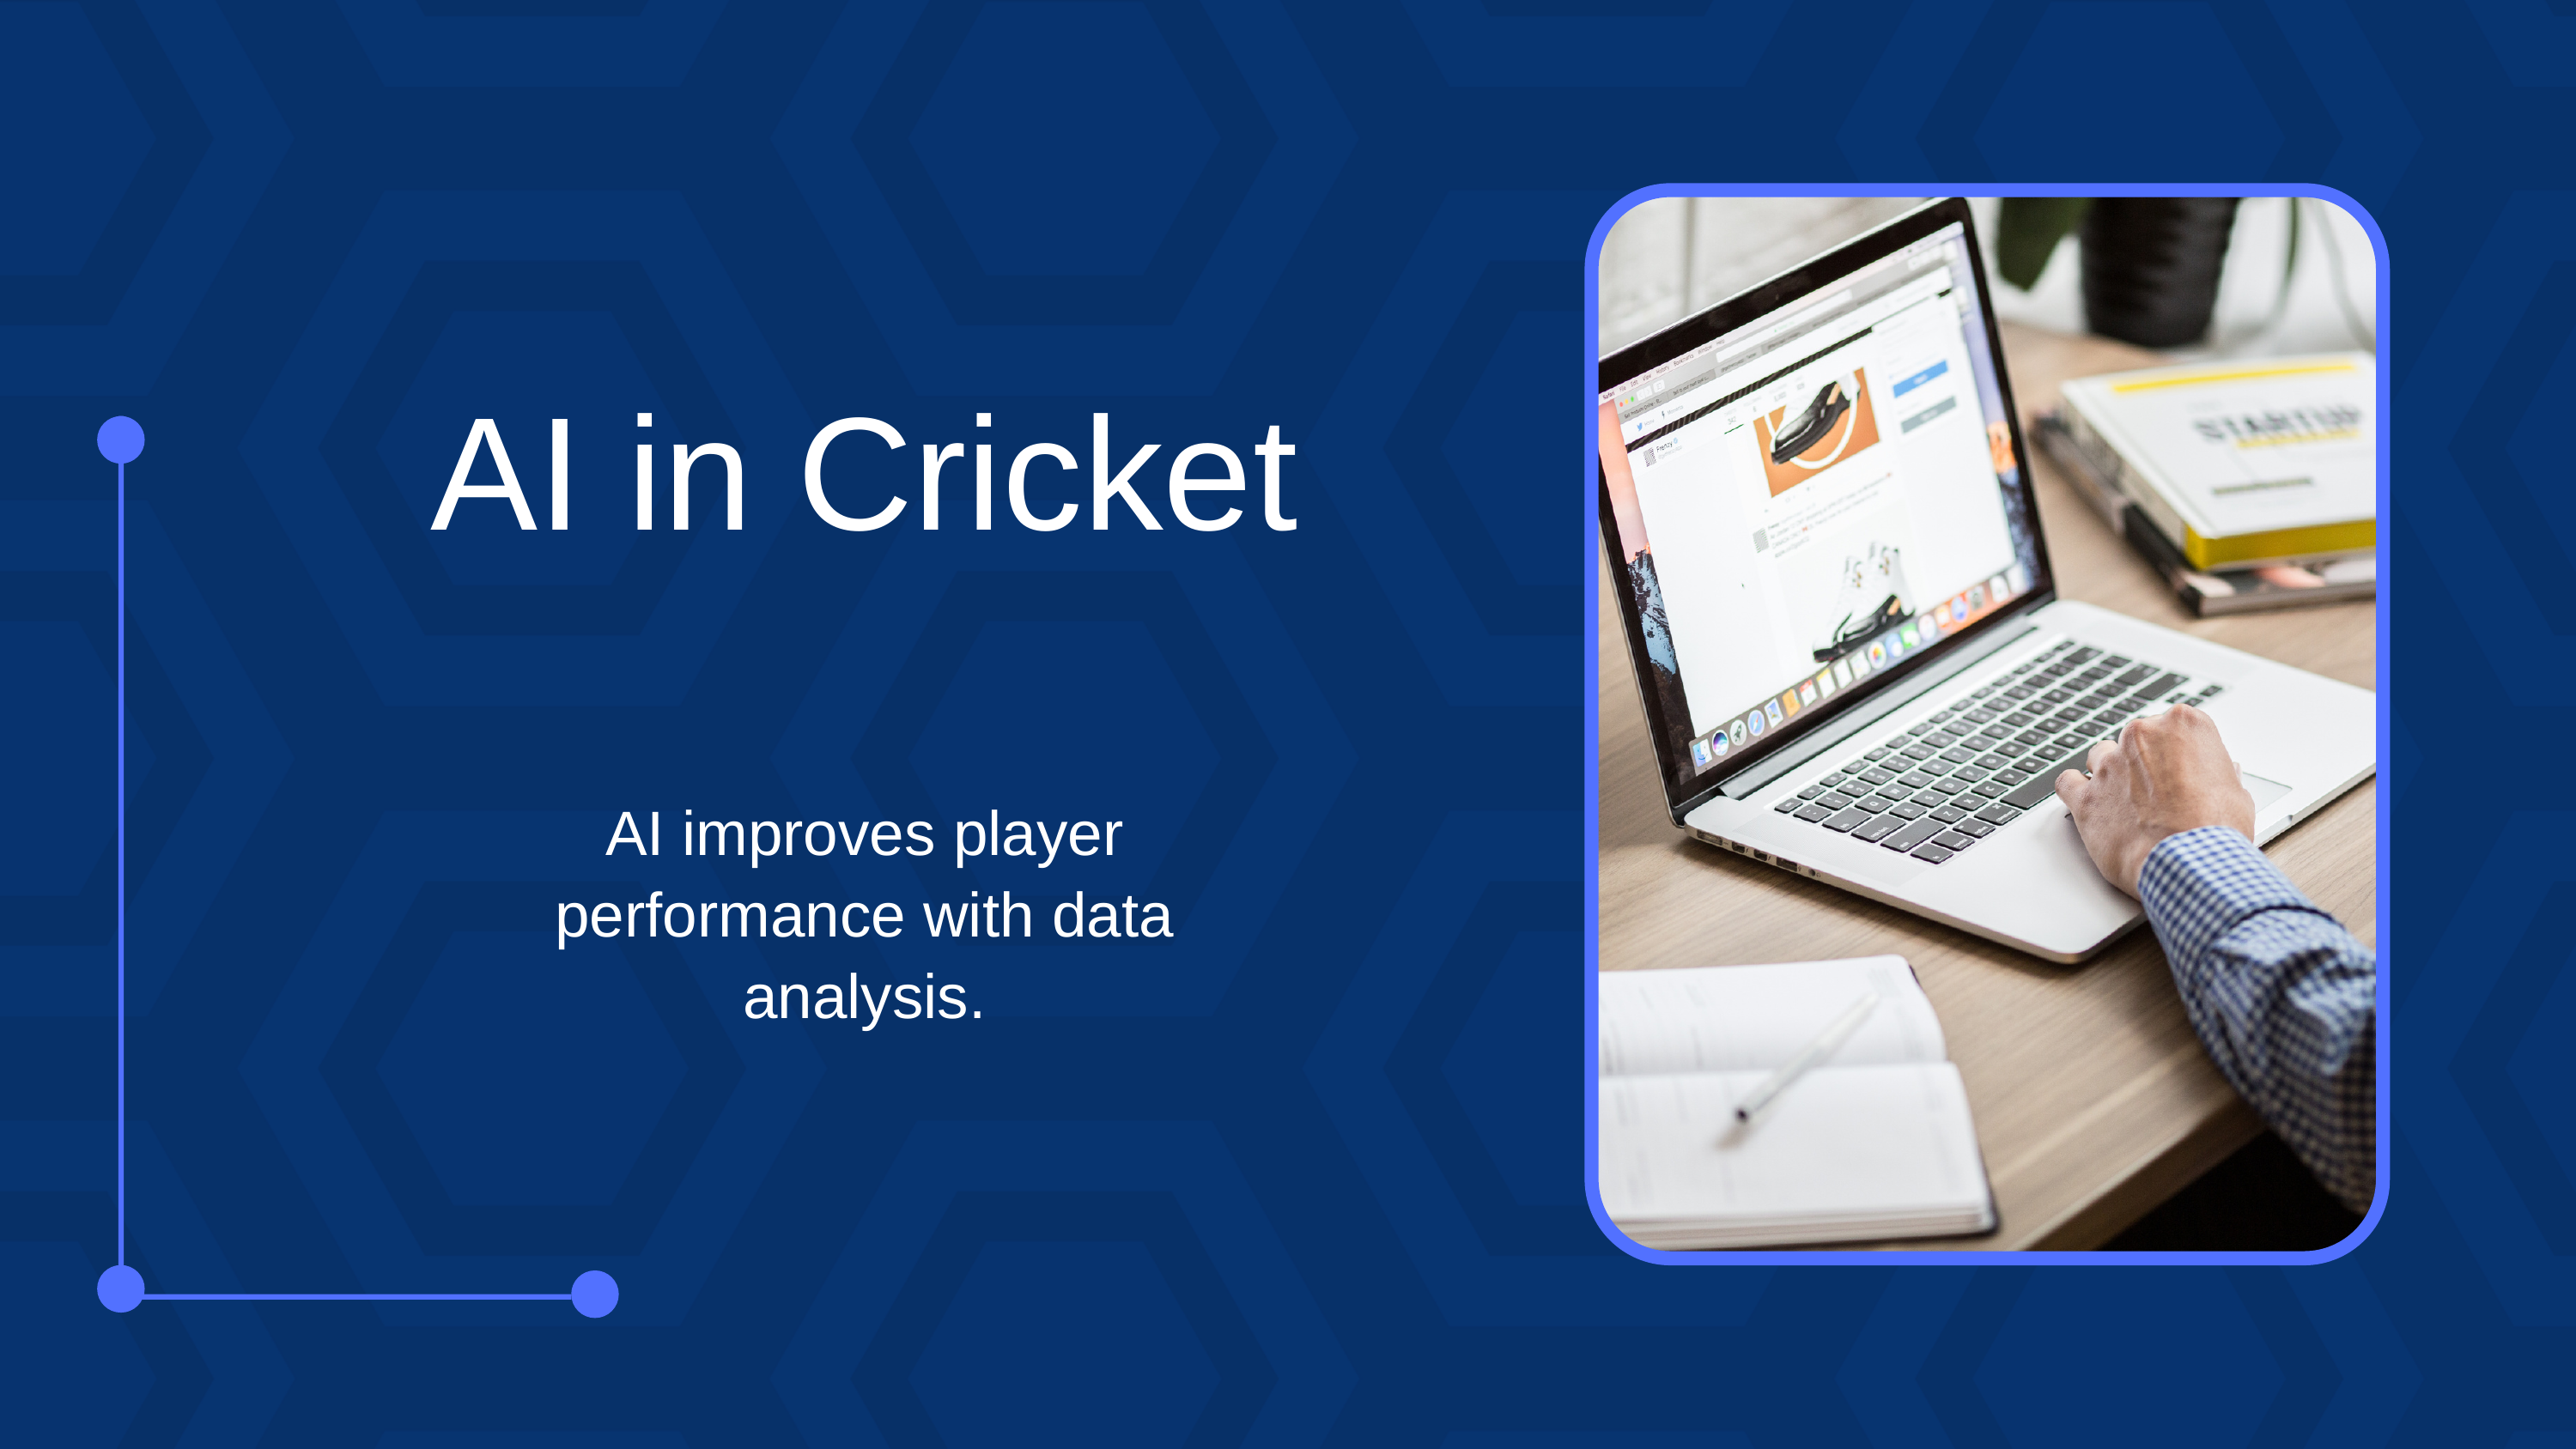

AI in Cricket

AI improves player performance with data analysis.